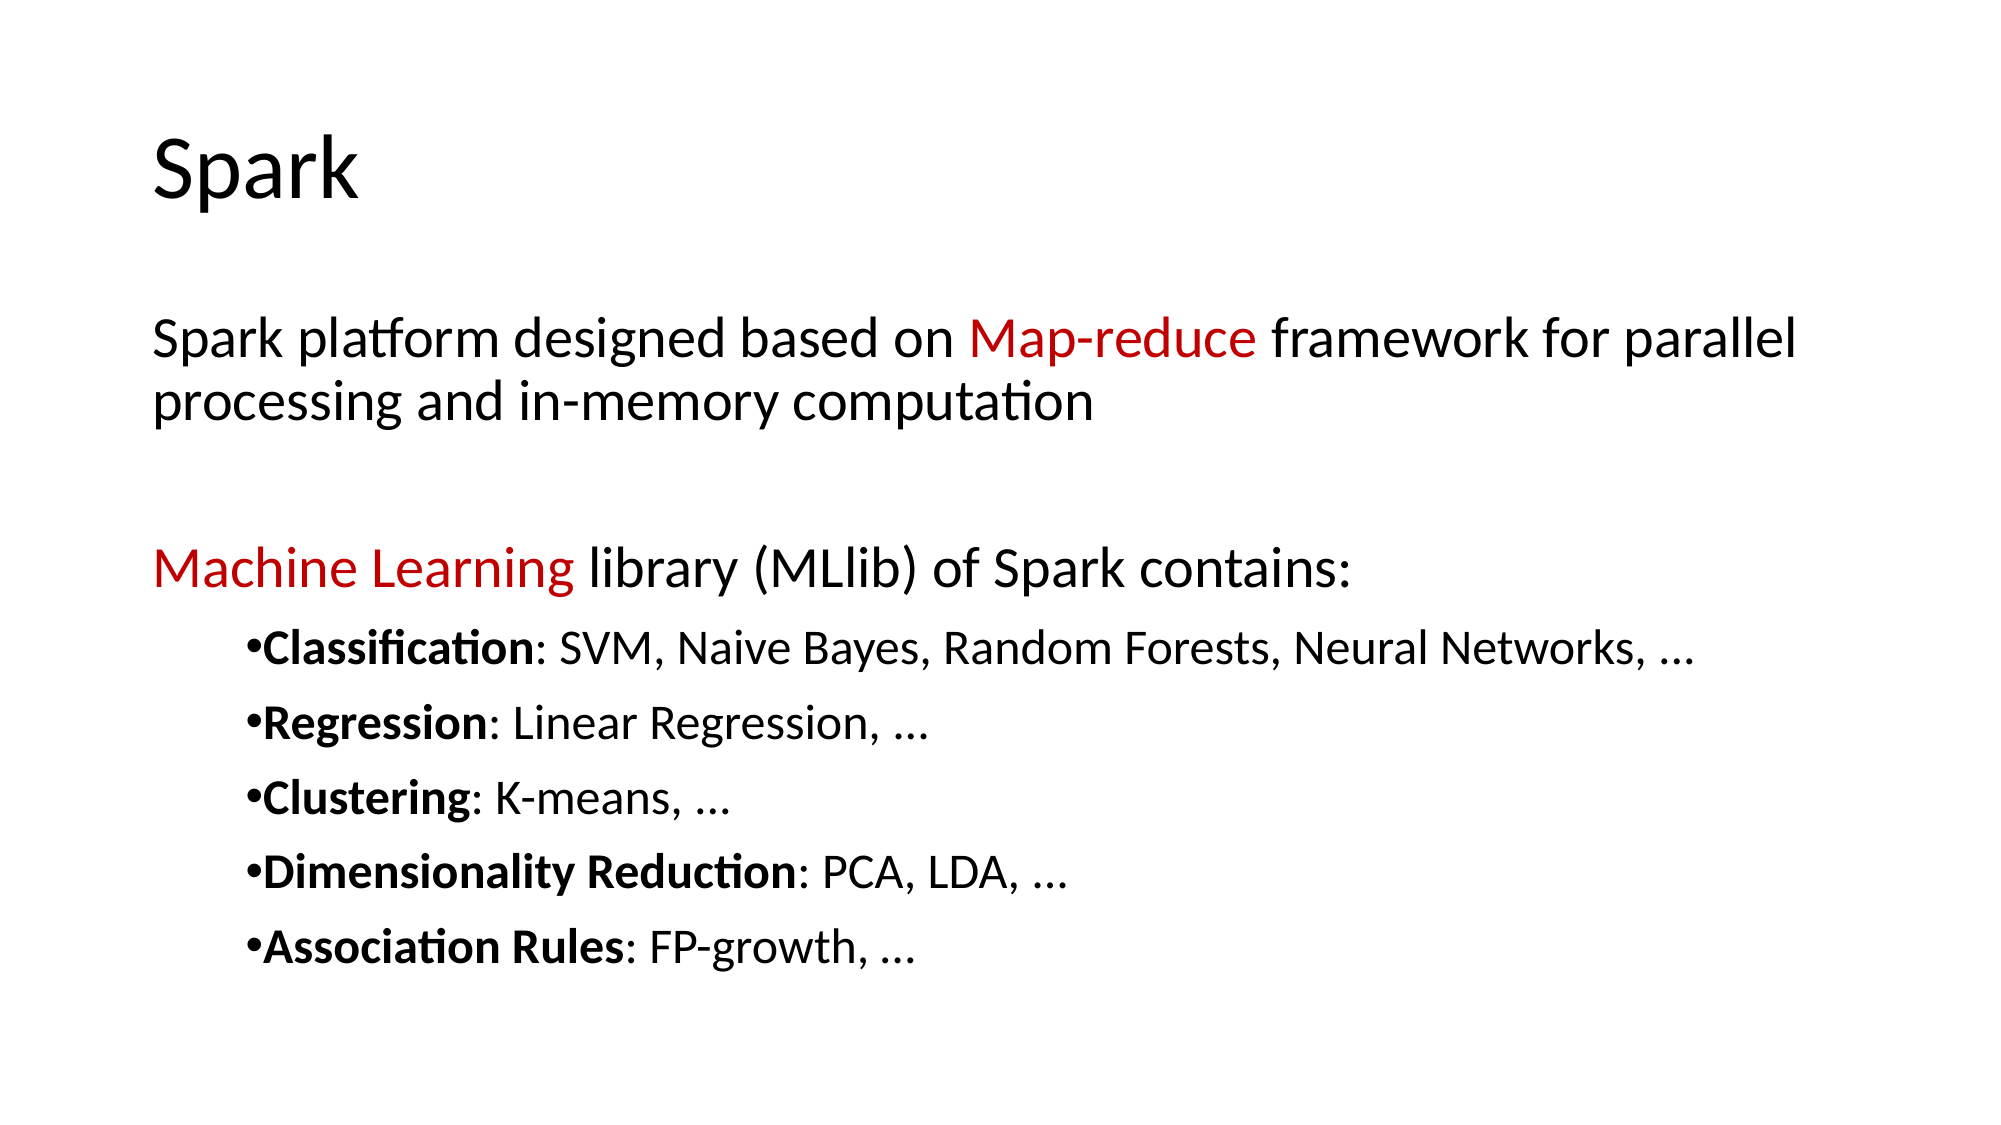

# Spark
Spark platform designed based on Map-reduce framework for parallel processing and in-memory computation

Machine Learning library (MLlib) of Spark contains:
Classification: SVM, Naive Bayes, Random Forests, Neural Networks, ...
Regression: Linear Regression, ...
Clustering: K-means, ...
Dimensionality Reduction: PCA, LDA, ...
Association Rules: FP-growth, …